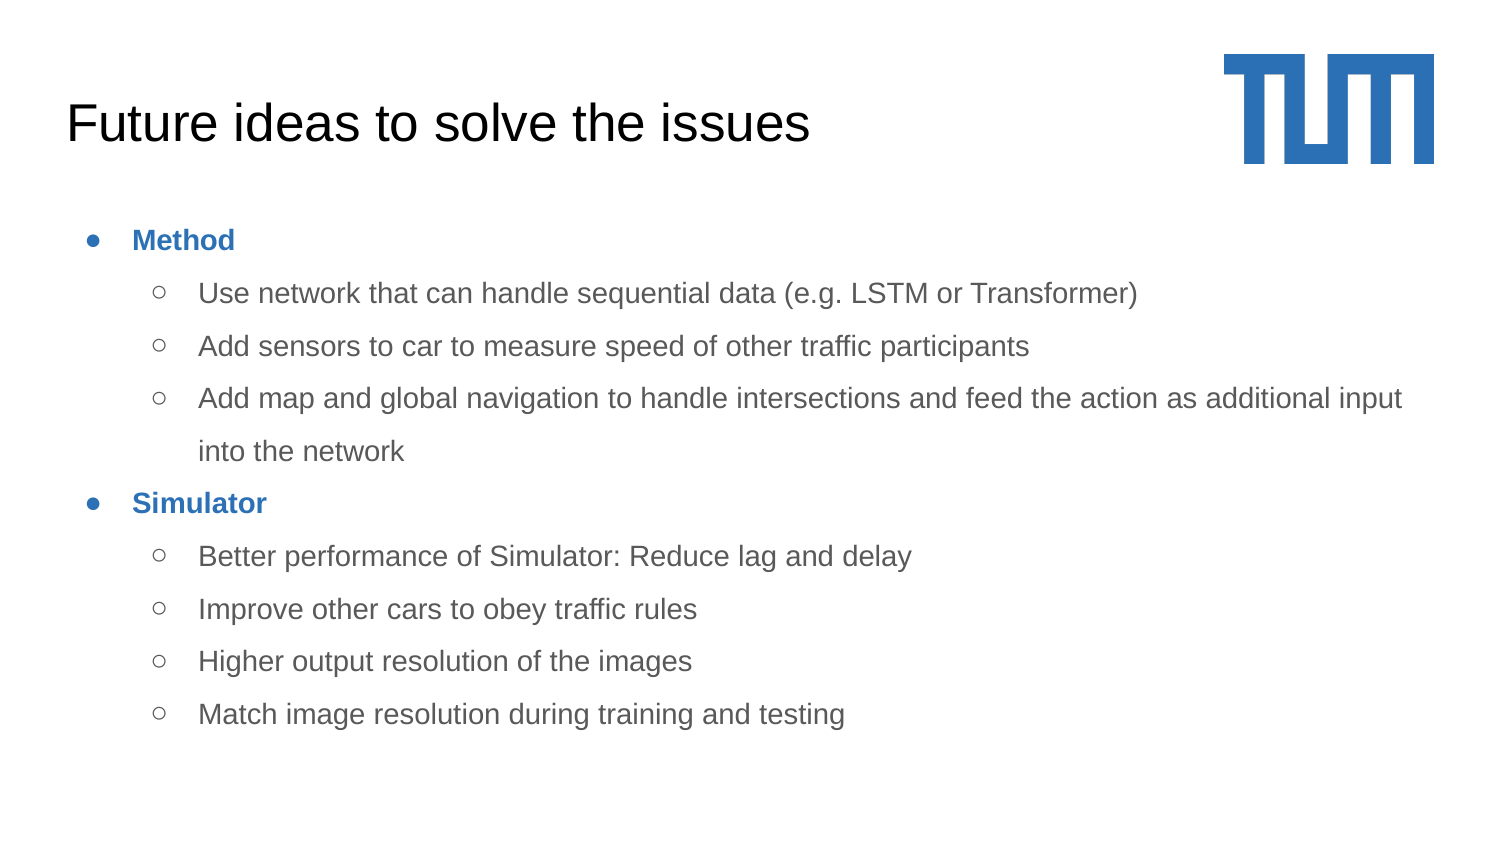

# Future ideas to solve the issues
Method
Use network that can handle sequential data (e.g. LSTM or Transformer)
Add sensors to car to measure speed of other traffic participants
Add map and global navigation to handle intersections and feed the action as additional input into the network
Simulator
Better performance of Simulator: Reduce lag and delay
Improve other cars to obey traffic rules
Higher output resolution of the images
Match image resolution during training and testing